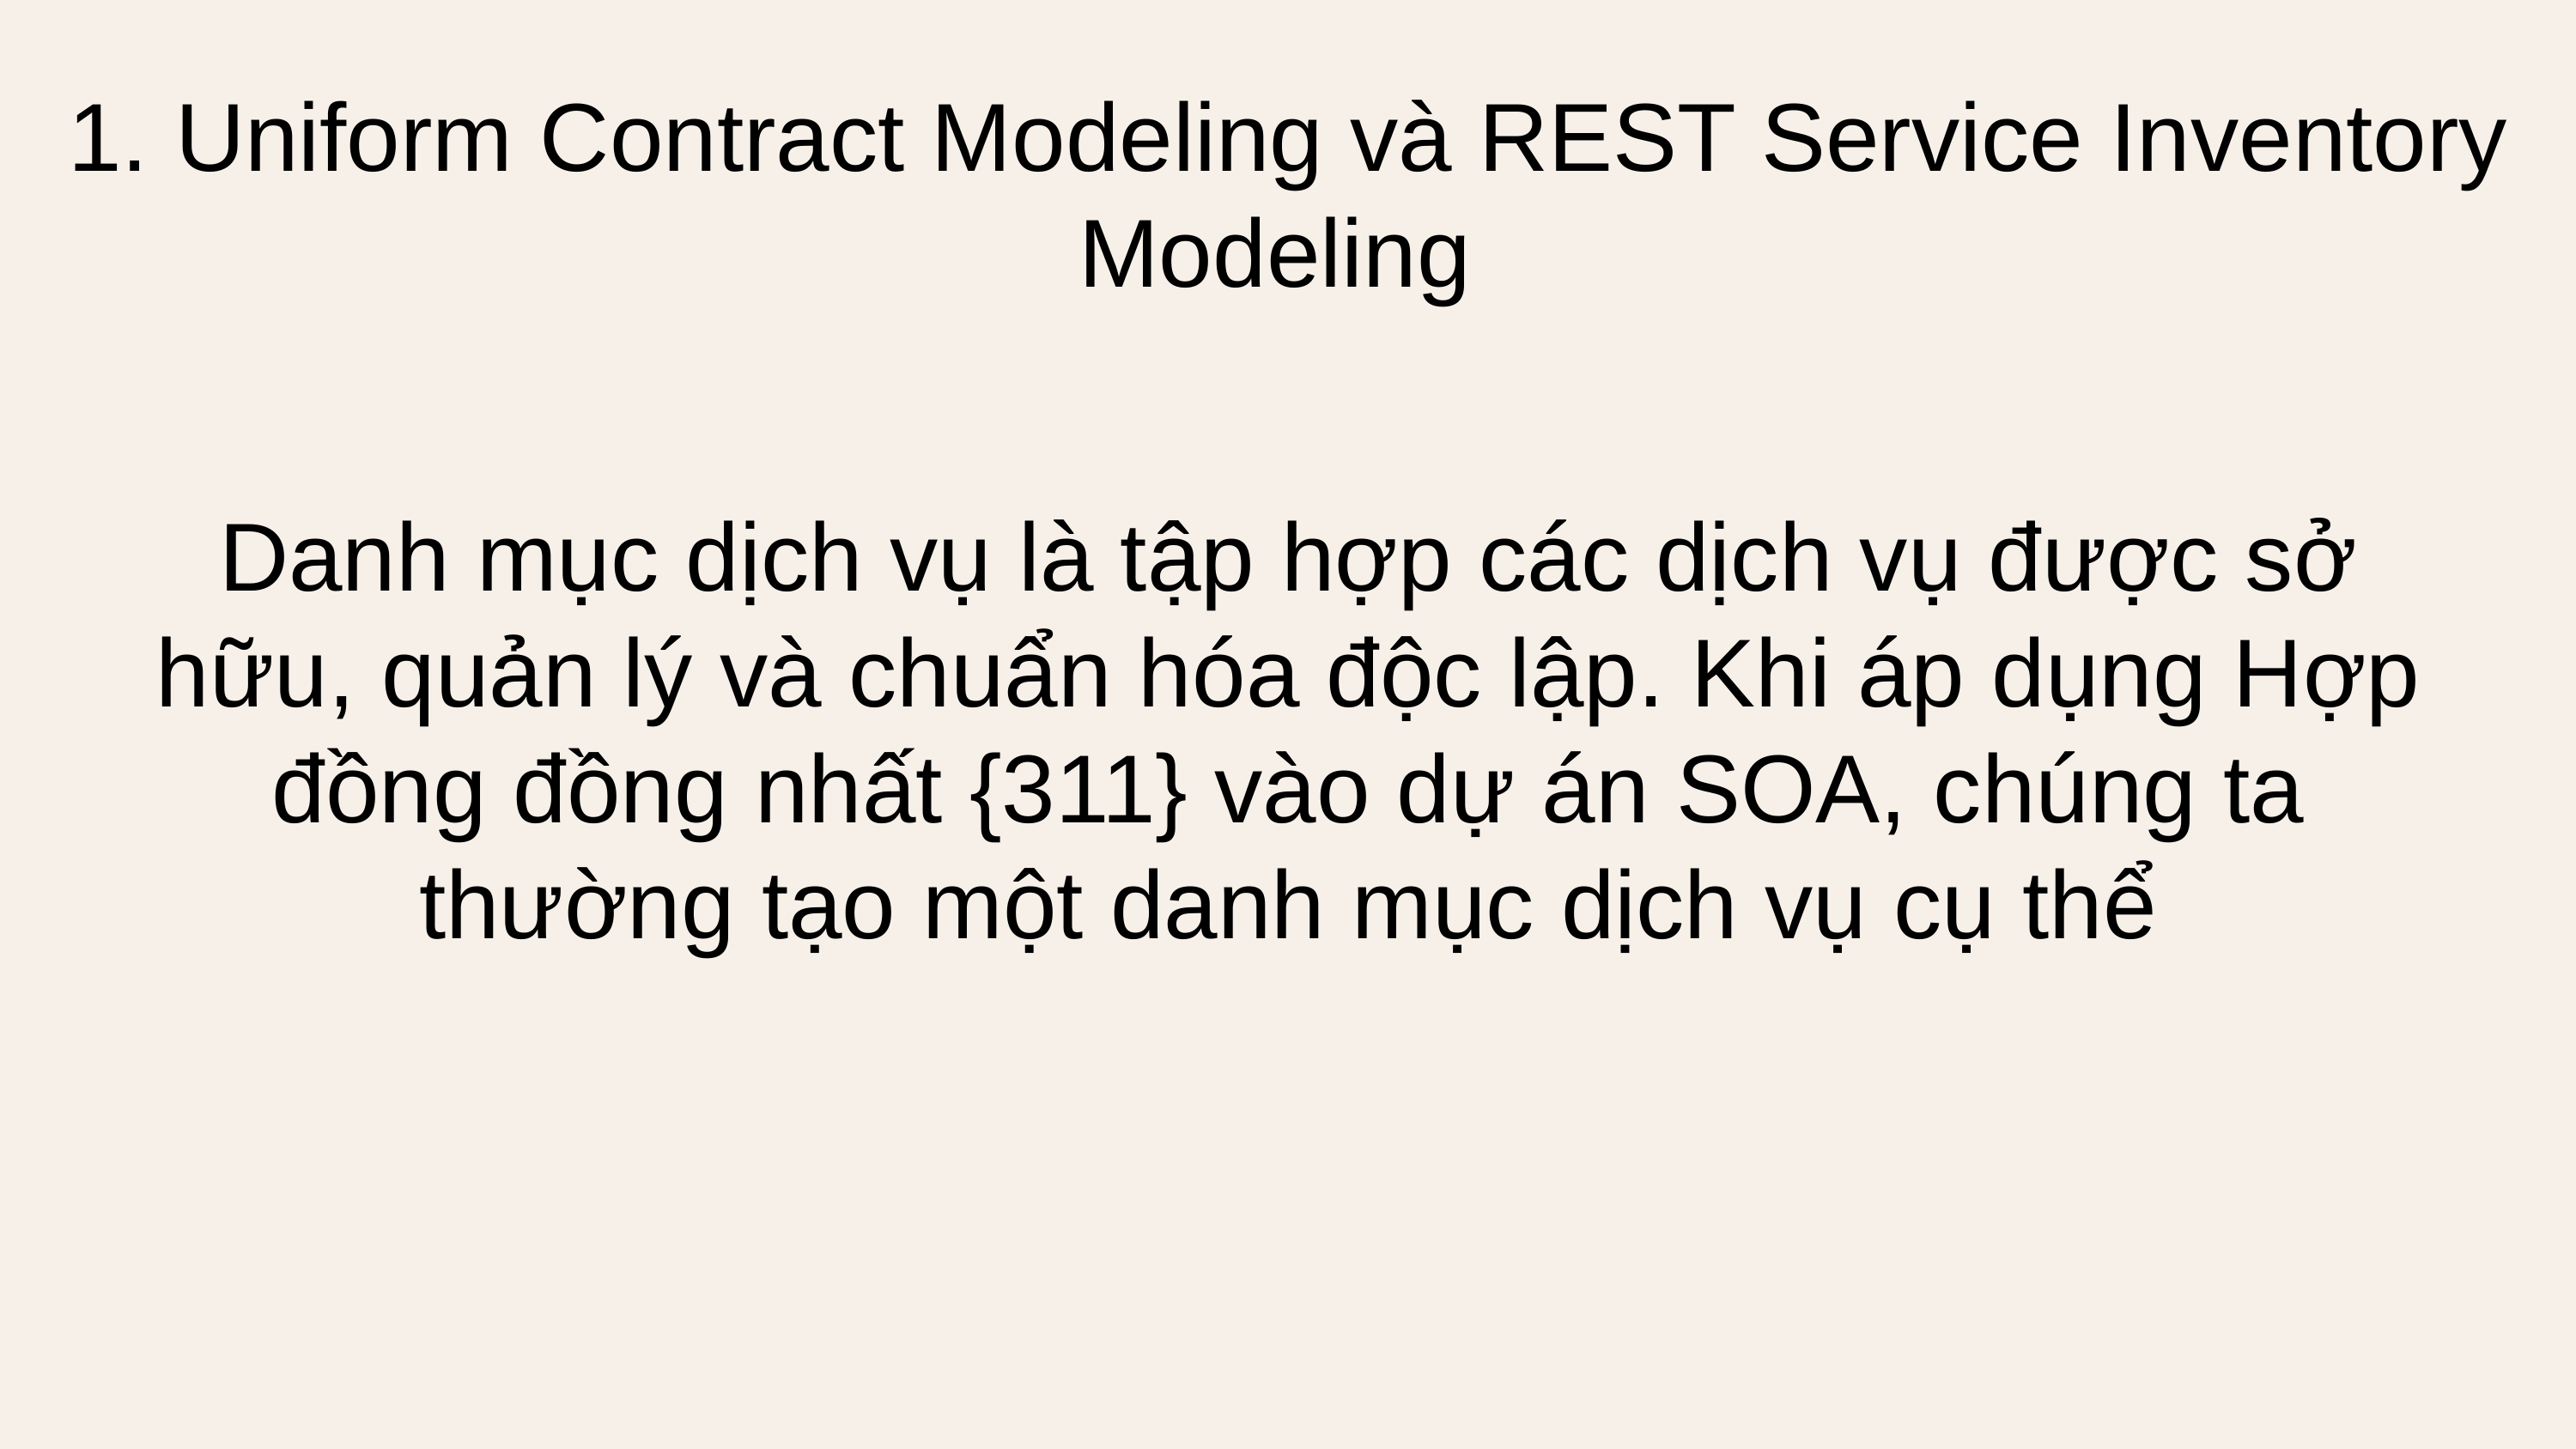

1. Uniform Contract Modeling và REST Service Inventory Modeling
Danh mục dịch vụ là tập hợp các dịch vụ được sở hữu, quản lý và chuẩn hóa độc lập. Khi áp dụng Hợp đồng đồng nhất {311} vào dự án SOA, chúng ta thường tạo một danh mục dịch vụ cụ thể